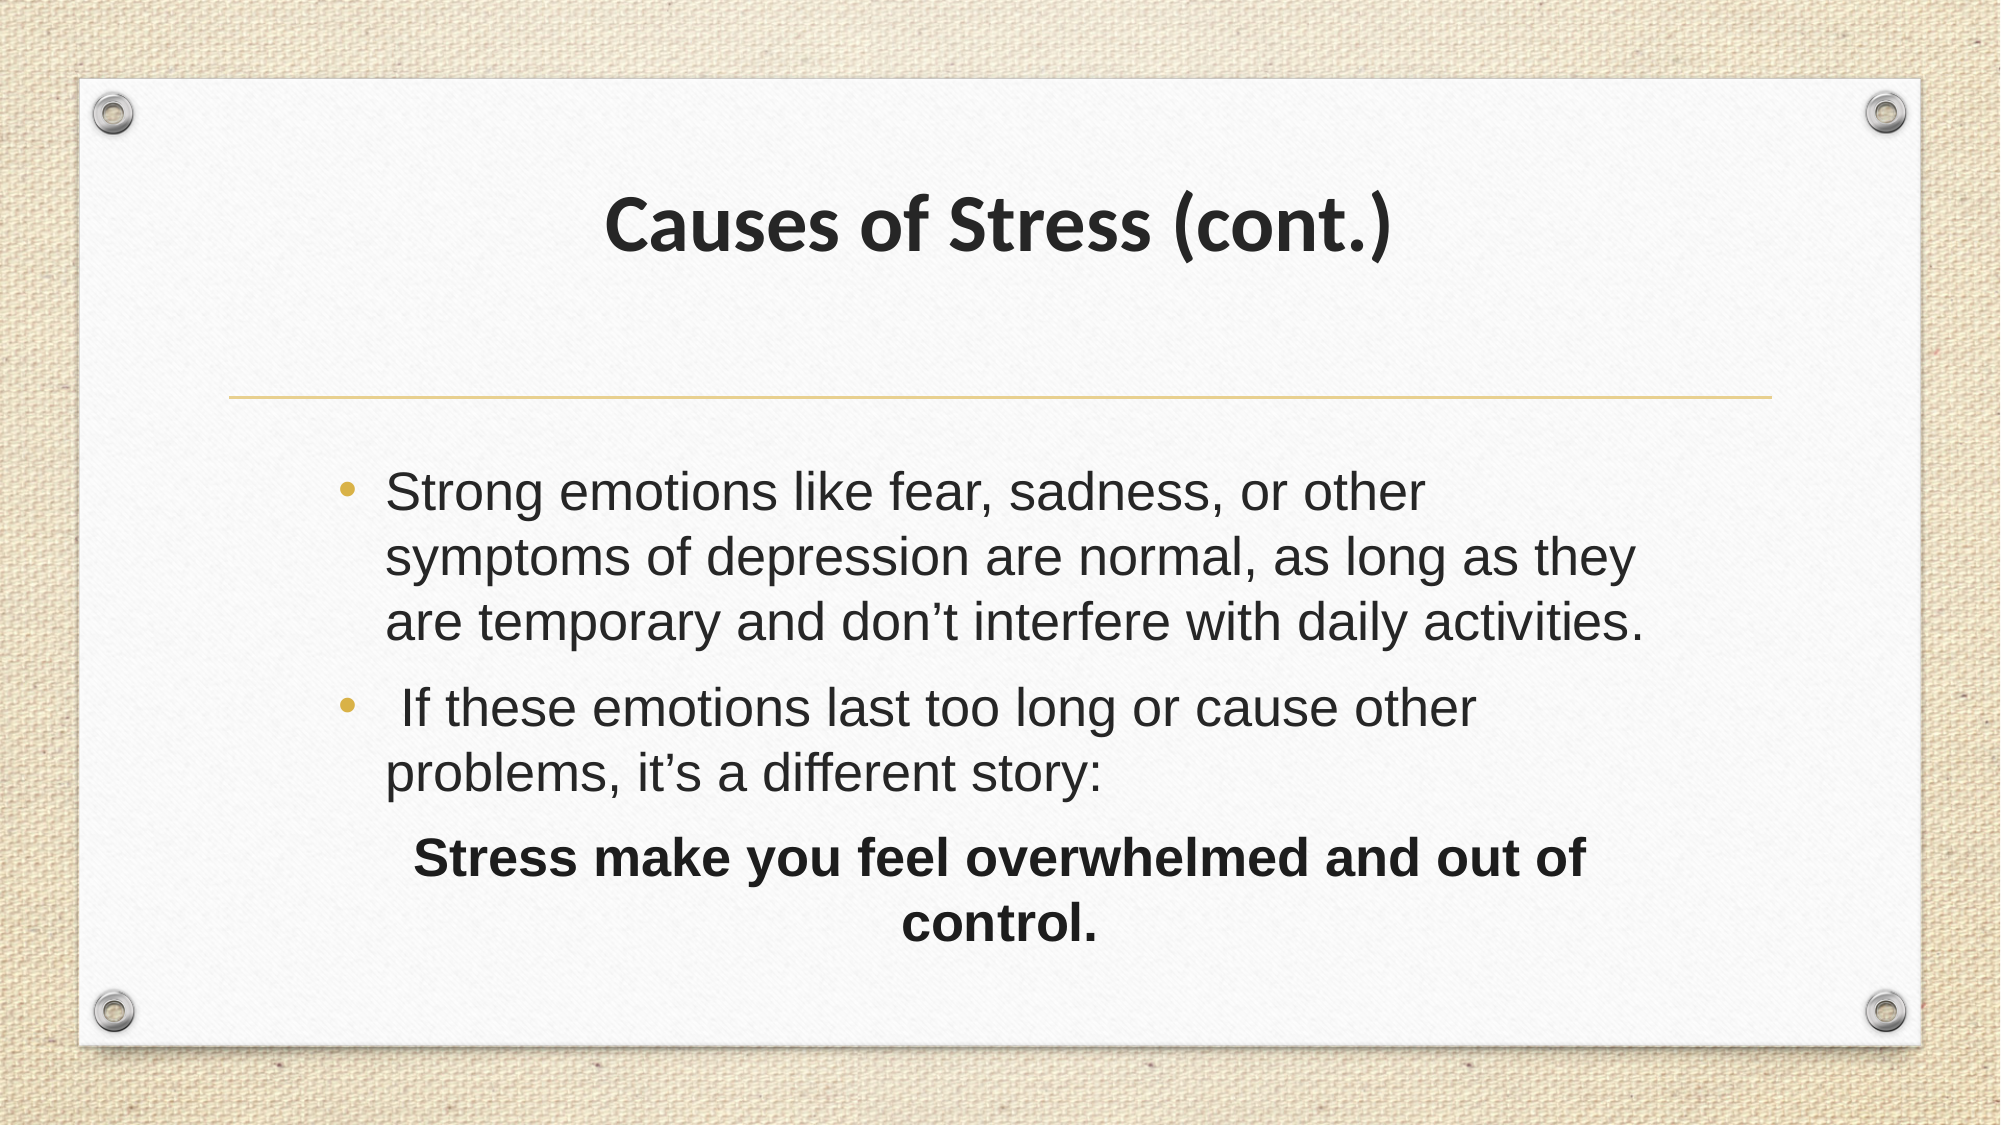

# Causes of Stress (cont.)
Strong emotions like fear, sadness, or other symptoms of depression are normal, as long as they are temporary and don’t interfere with daily activities.
 If these emotions last too long or cause other problems, it’s a different story:
Stress make you feel overwhelmed and out of control.